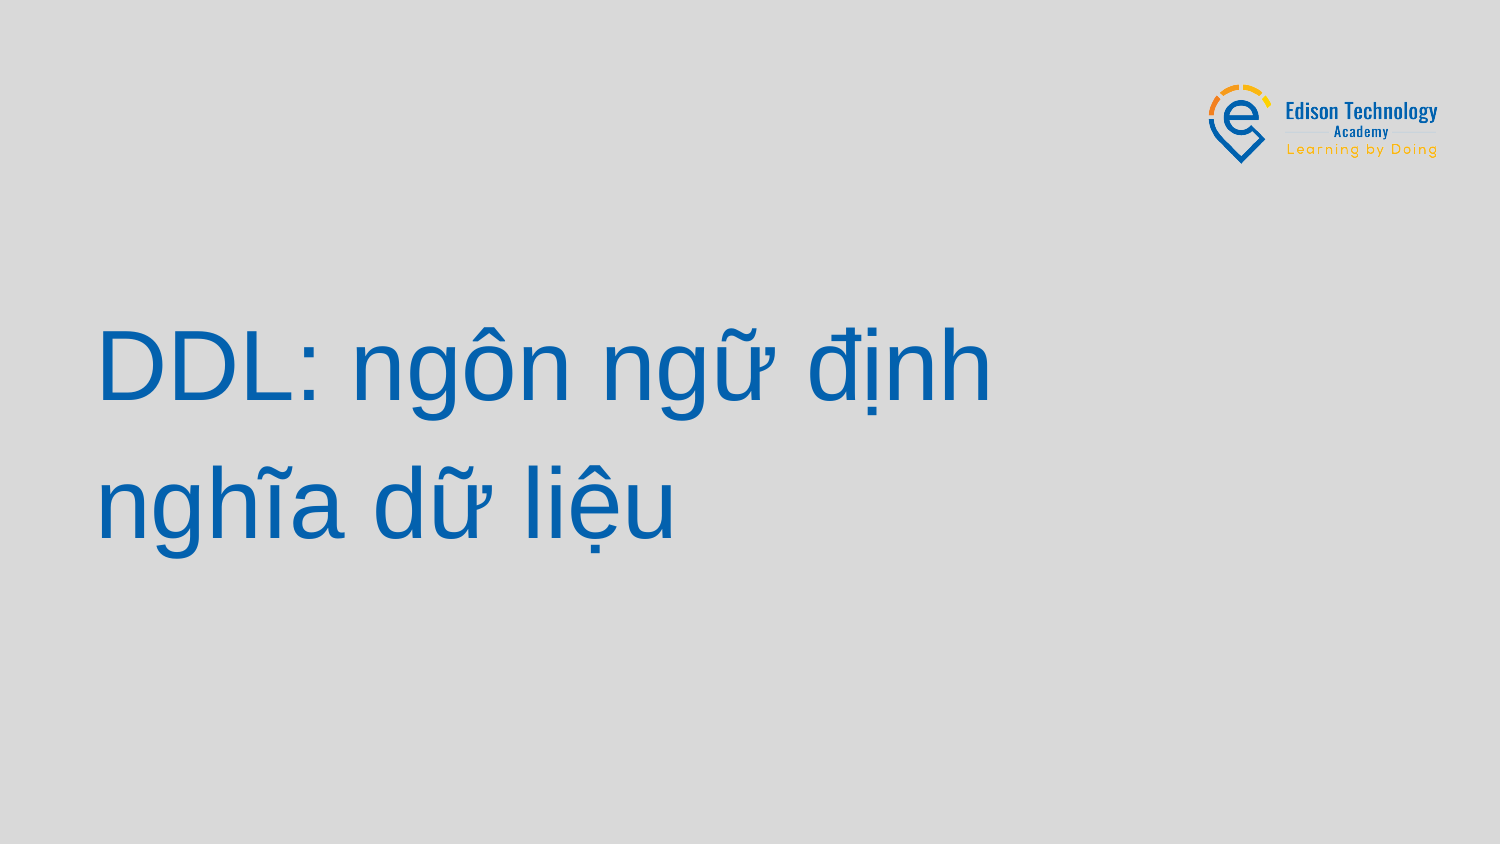

# DDL: ngôn ngữ định nghĩa dữ liệu